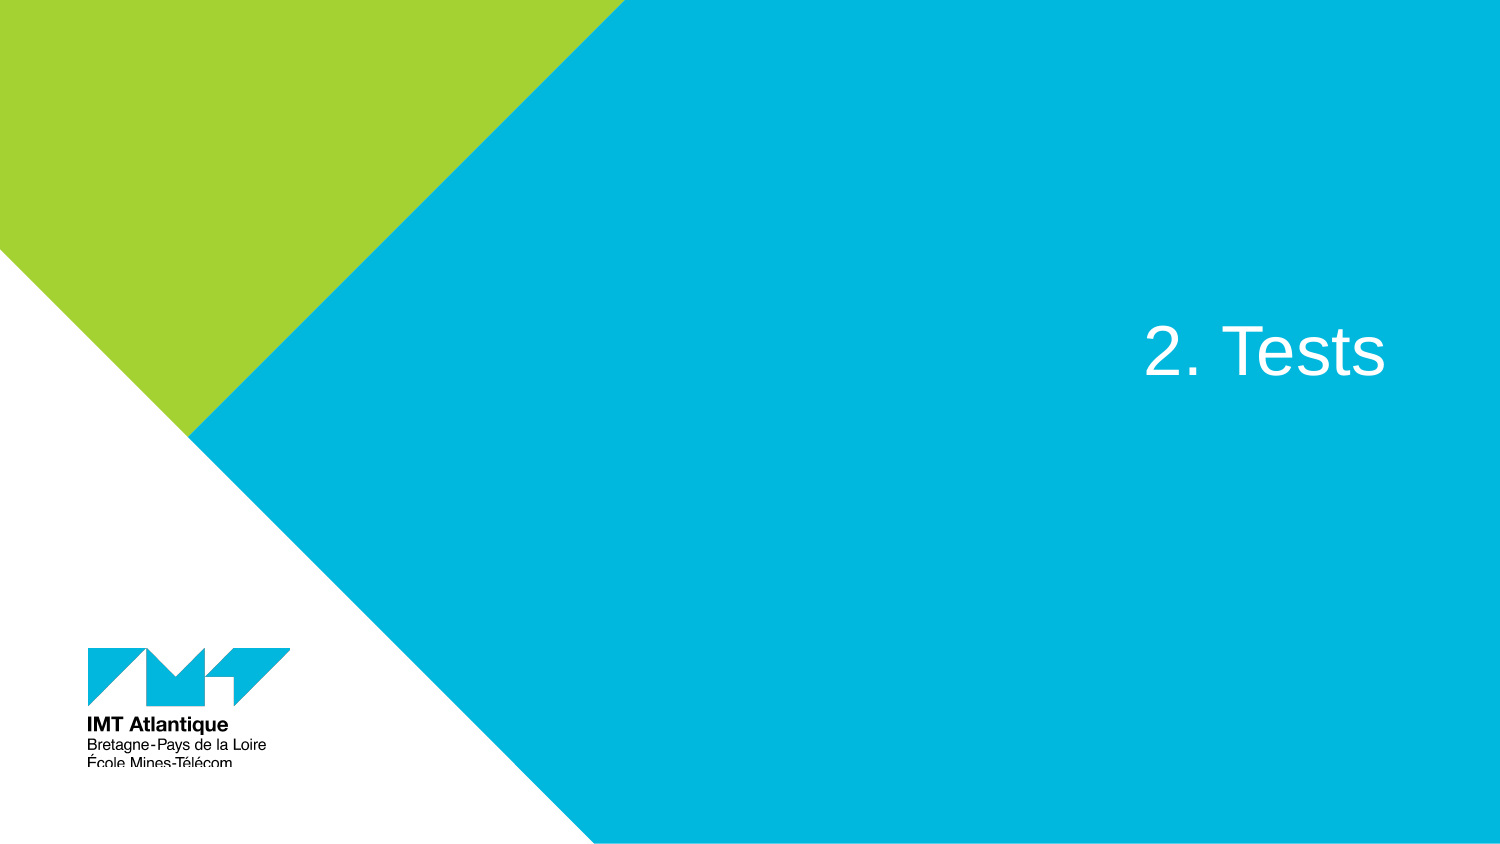

2. Tests

03/02/17
9
TITRE DE LA PRÉSENTATION - MENU « INSERTION / EN-TÊTE ET PIED DE PAGE »